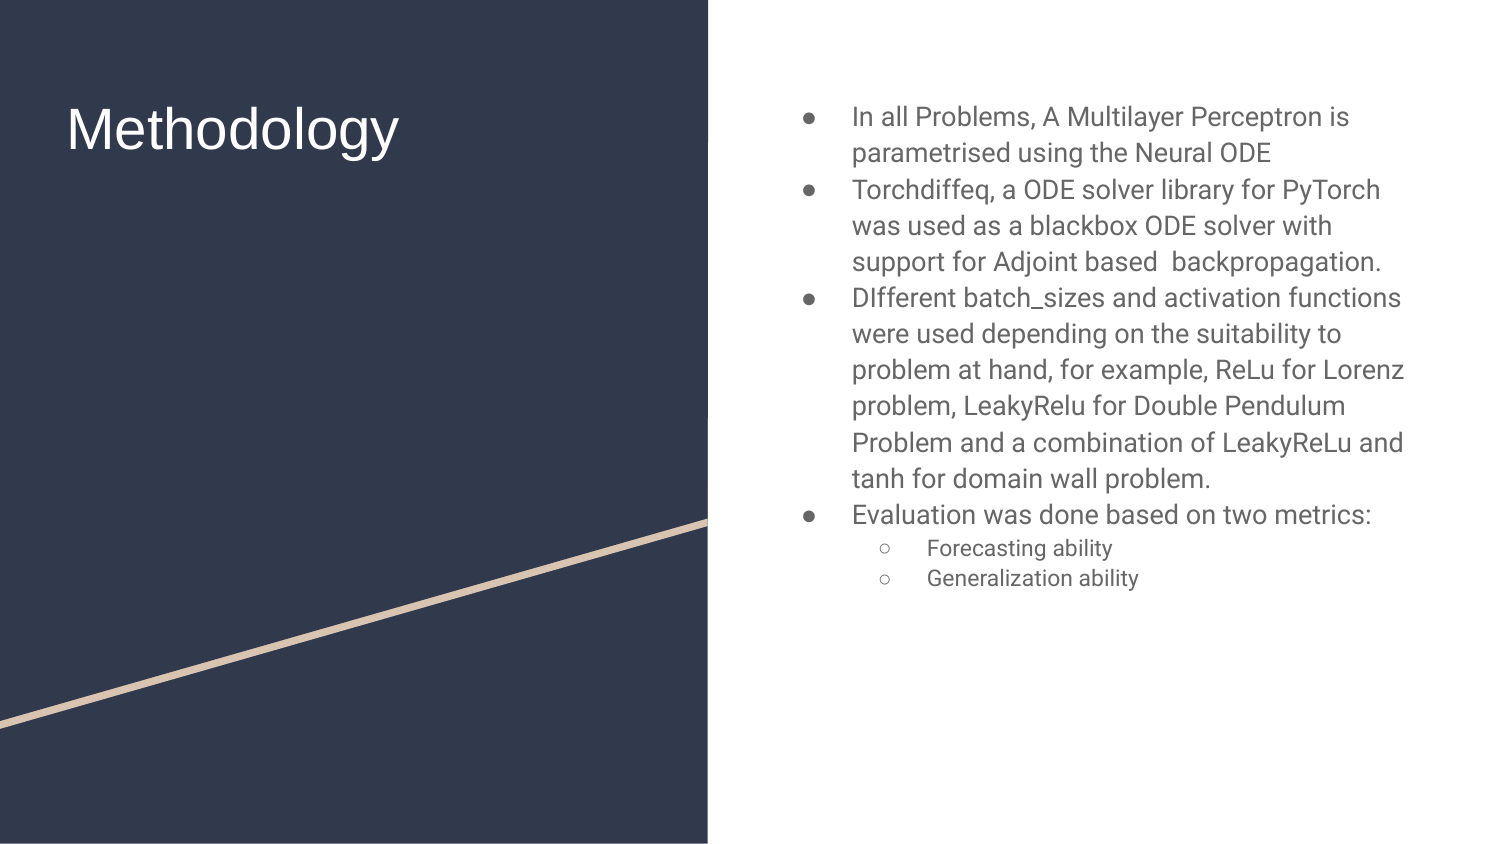

# Methodology
In all Problems, A Multilayer Perceptron is parametrised using the Neural ODE
Torchdiffeq, a ODE solver library for PyTorch was used as a blackbox ODE solver with support for Adjoint based  backpropagation.
DIfferent batch_sizes and activation functions were used depending on the suitability to problem at hand, for example, ReLu for Lorenz problem, LeakyRelu for Double Pendulum Problem and a combination of LeakyReLu and tanh for domain wall problem.
Evaluation was done based on two metrics:
Forecasting ability
Generalization ability